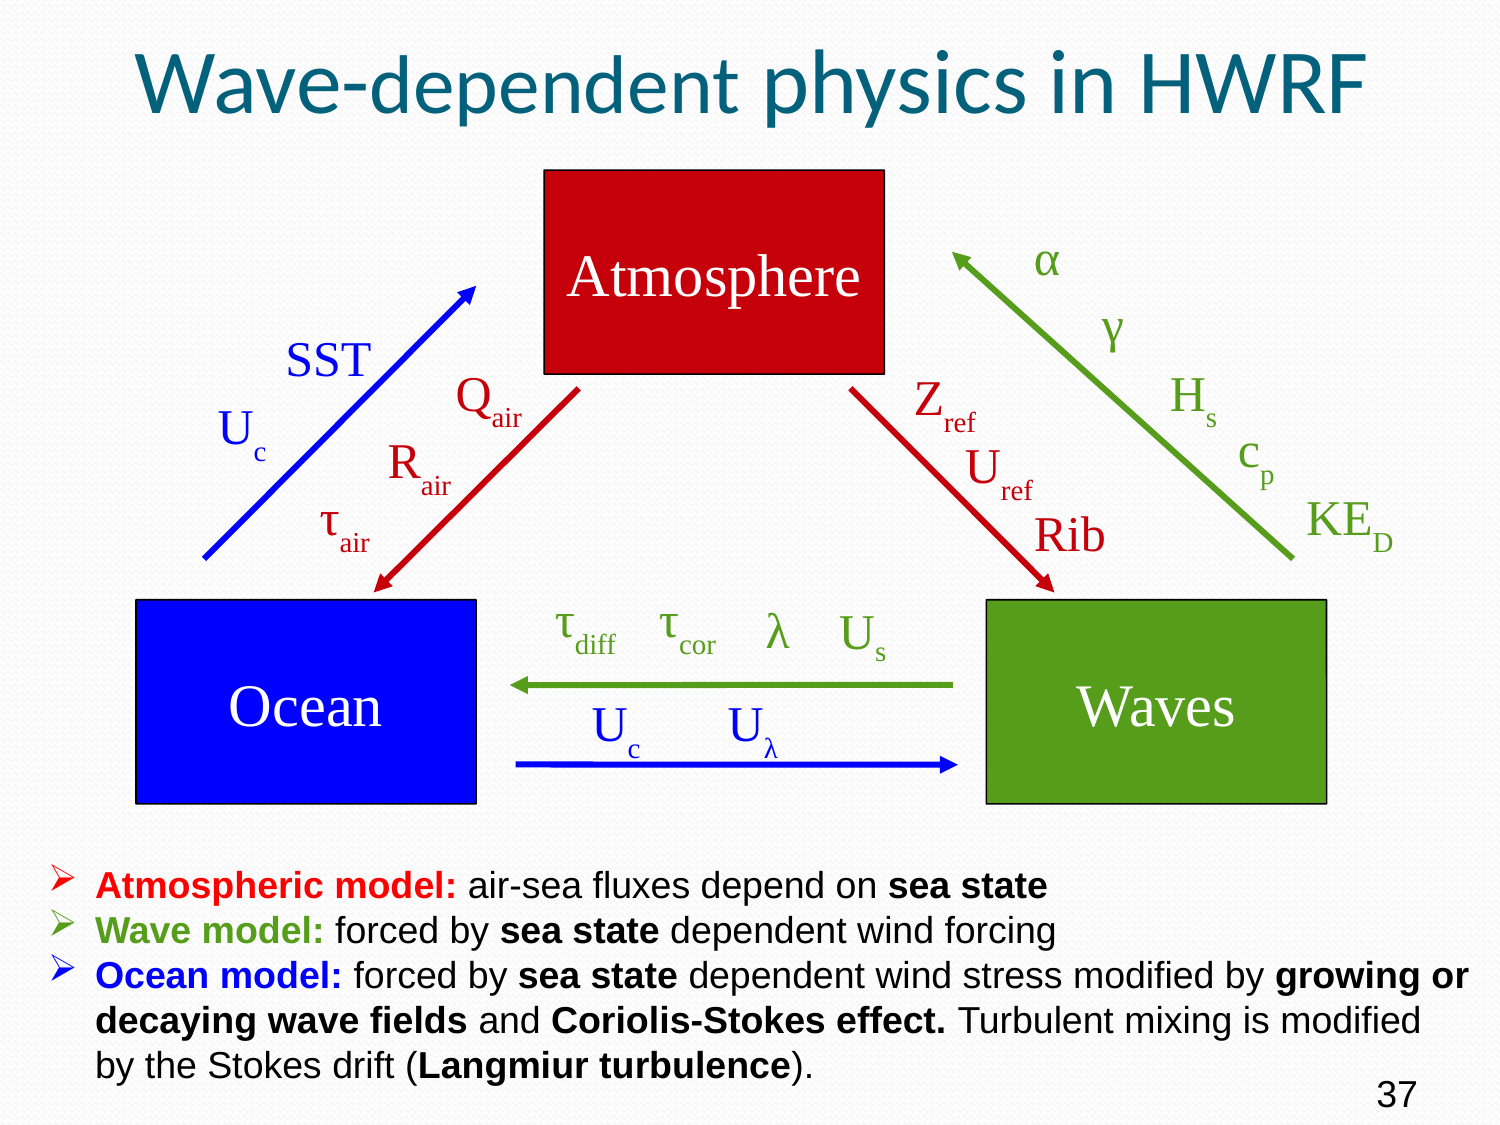

Wave-dependent physics in HWRF
Atmosphere
α

γ
SST
Qair
Hs
Zref
Uc

cp
Rair
Uref
τair
KED
Rib
τdiff
τcor
λ
Us
Ocean
Waves

Uc
Uλ

Atmospheric model: air-sea fluxes depend on sea state
Wave model: forced by sea state dependent wind forcing
Ocean model: forced by sea state dependent wind stress modified by growing or decaying wave fields and Coriolis-Stokes effect. Turbulent mixing is modified by the Stokes drift (Langmiur turbulence).